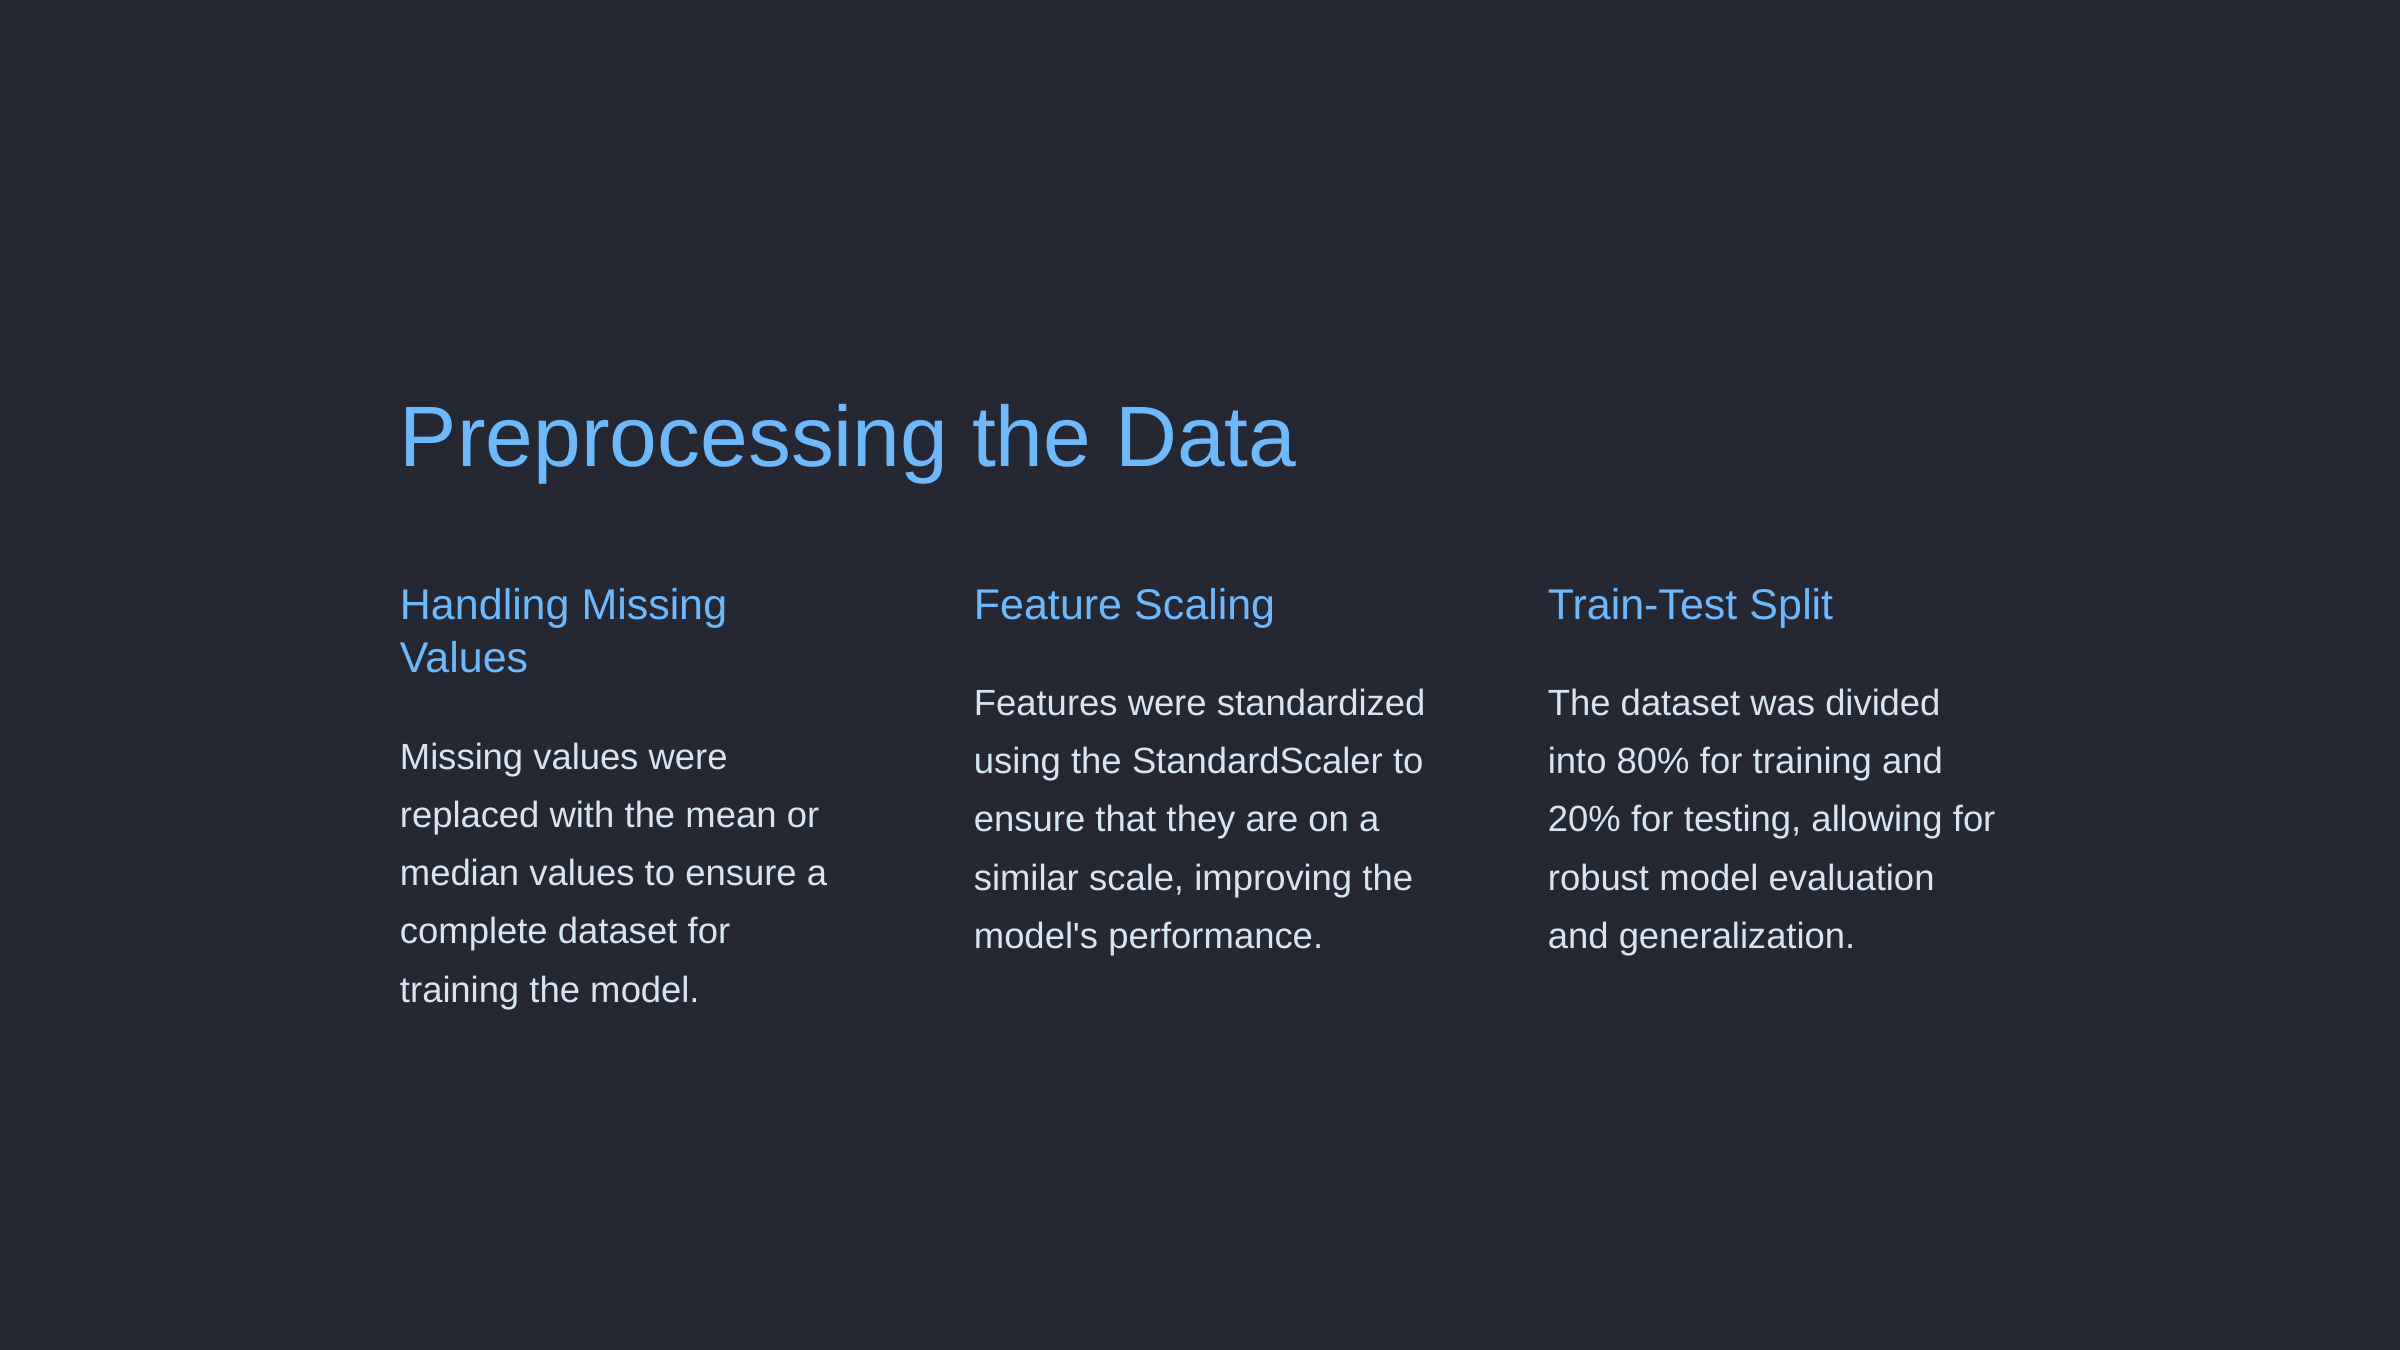

Preprocessing the Data
Handling Missing Values
Feature Scaling
Train-Test Split
Features were standardized using the StandardScaler to ensure that they are on a similar scale, improving the model's performance.
The dataset was divided into 80% for training and 20% for testing, allowing for robust model evaluation and generalization.
Missing values were replaced with the mean or median values to ensure a complete dataset for training the model.